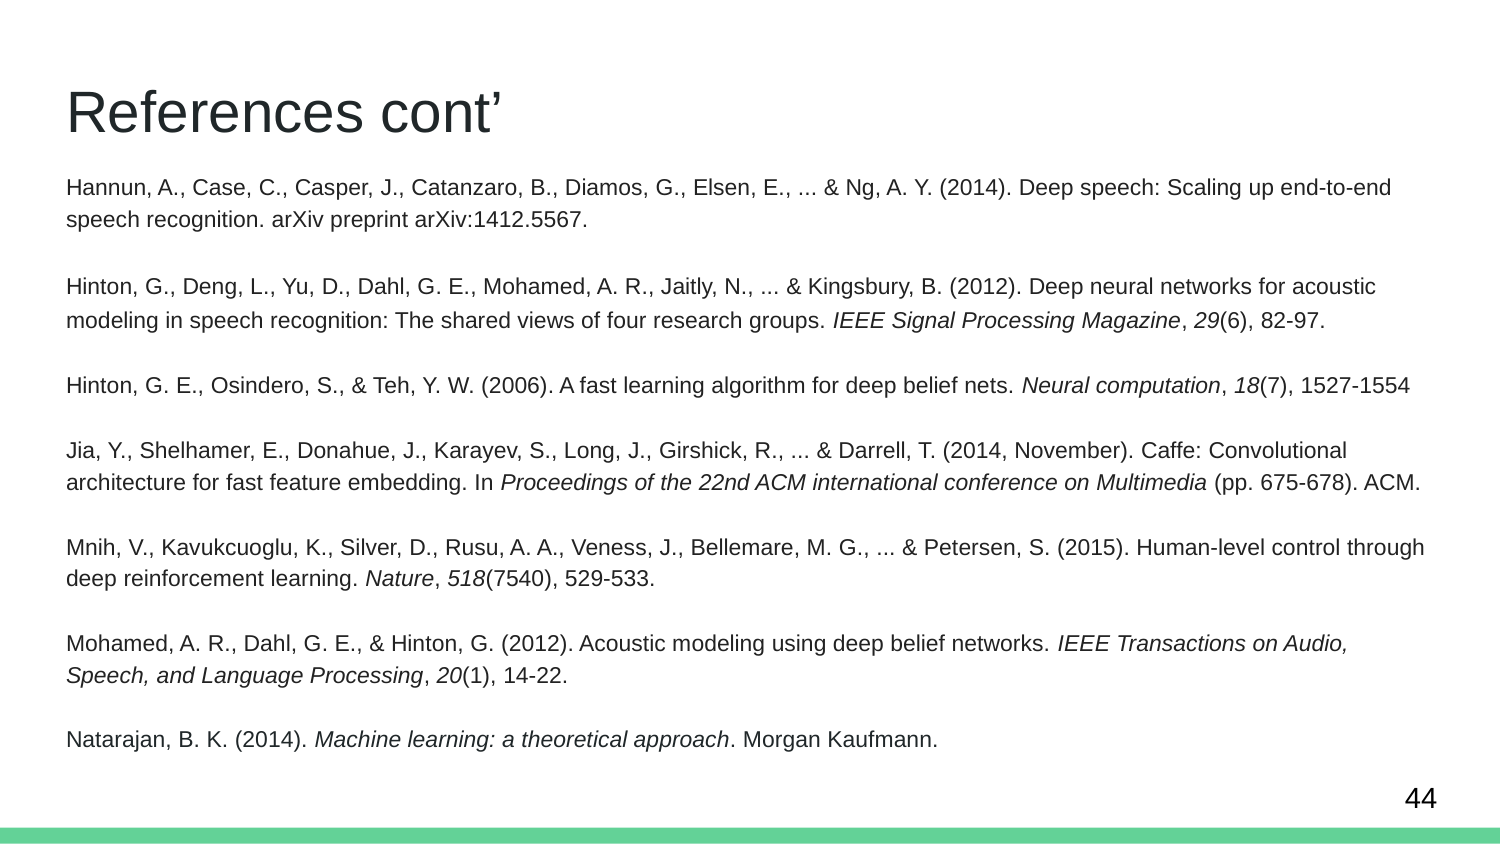

# References cont’
Hannun, A., Case, C., Casper, J., Catanzaro, B., Diamos, G., Elsen, E., ... & Ng, A. Y. (2014). Deep speech: Scaling up end-to-end speech recognition. arXiv preprint arXiv:1412.5567.
Hinton, G., Deng, L., Yu, D., Dahl, G. E., Mohamed, A. R., Jaitly, N., ... & Kingsbury, B. (2012). Deep neural networks for acoustic modeling in speech recognition: The shared views of four research groups. IEEE Signal Processing Magazine, 29(6), 82-97.

Hinton, G. E., Osindero, S., & Teh, Y. W. (2006). A fast learning algorithm for deep belief nets. Neural computation, 18(7), 1527-1554
Jia, Y., Shelhamer, E., Donahue, J., Karayev, S., Long, J., Girshick, R., ... & Darrell, T. (2014, November). Caffe: Convolutional architecture for fast feature embedding. In Proceedings of the 22nd ACM international conference on Multimedia (pp. 675-678). ACM.
Mnih, V., Kavukcuoglu, K., Silver, D., Rusu, A. A., Veness, J., Bellemare, M. G., ... & Petersen, S. (2015). Human-level control through deep reinforcement learning. Nature, 518(7540), 529-533.
Mohamed, A. R., Dahl, G. E., & Hinton, G. (2012). Acoustic modeling using deep belief networks. IEEE Transactions on Audio, Speech, and Language Processing, 20(1), 14-22.
Natarajan, B. K. (2014). Machine learning: a theoretical approach. Morgan Kaufmann.

44